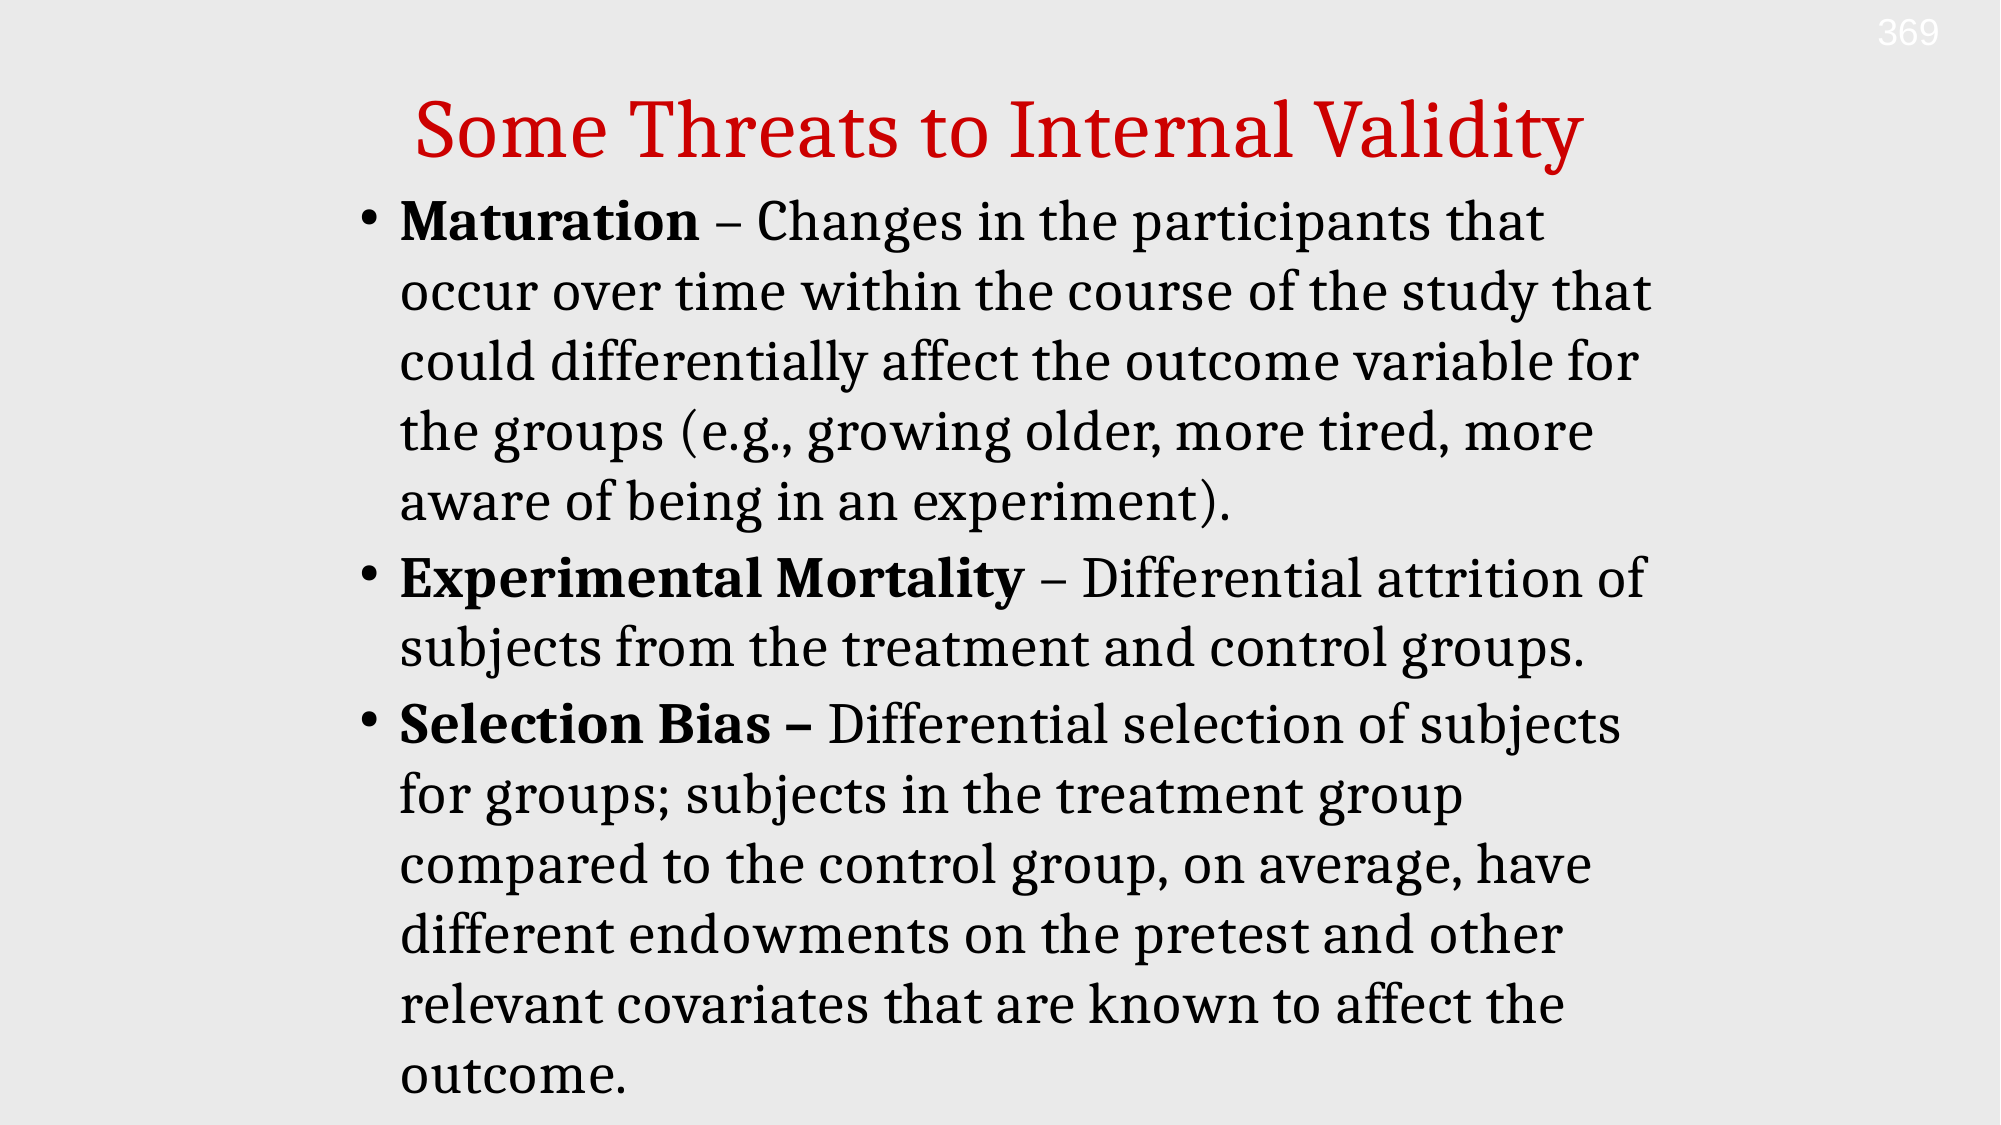

369
# Some Threats to Internal Validity
Maturation – Changes in the participants that occur over time within the course of the study that could differentially affect the outcome variable for the groups (e.g., growing older, more tired, more aware of being in an experiment).
Experimental Mortality – Differential attrition of subjects from the treatment and control groups.
Selection Bias – Differential selection of subjects for groups; subjects in the treatment group compared to the control group, on average, have different endowments on the pretest and other relevant covariates that are known to affect the outcome.